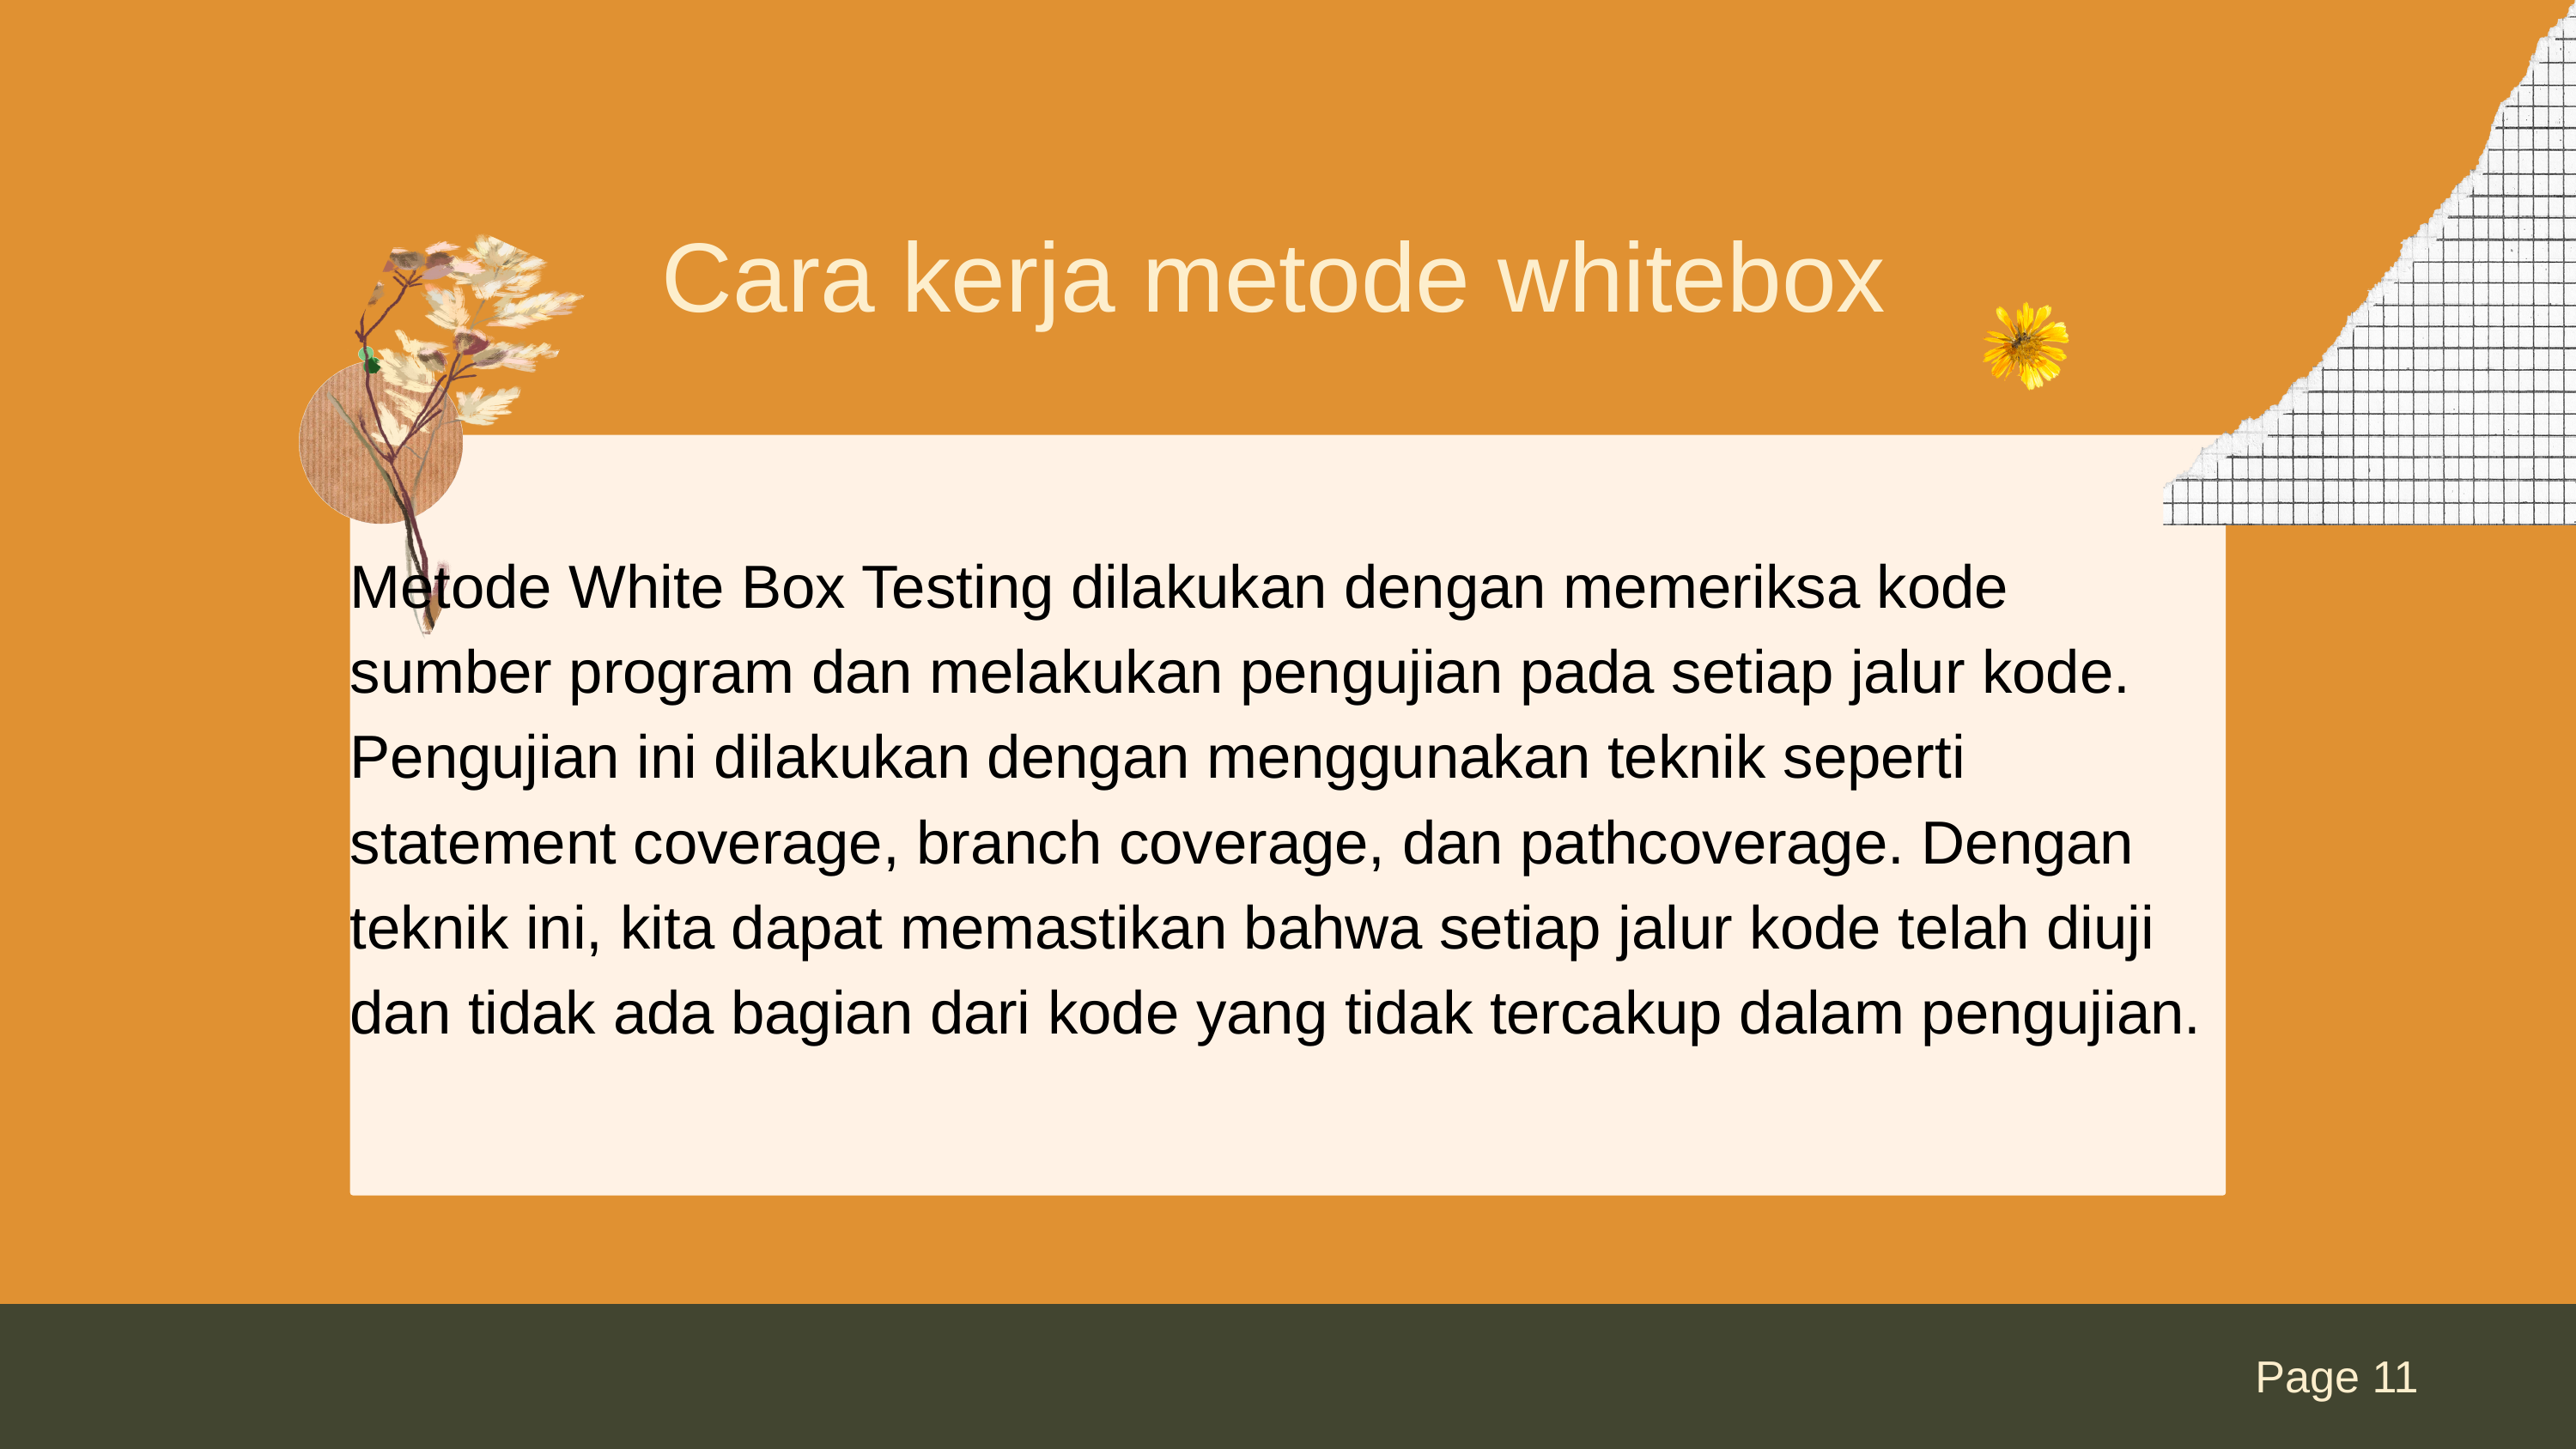

Cara kerja metode whitebox

Metode White Box Testing dilakukan dengan memeriksa kode sumber program dan melakukan pengujian pada setiap jalur kode. Pengujian ini dilakukan dengan menggunakan teknik seperti statement coverage, branch coverage, dan pathcoverage. Dengan teknik ini, kita dapat memastikan bahwa setiap jalur kode telah diuji dan tidak ada bagian dari kode yang tidak tercakup dalam pengujian.

Page 11